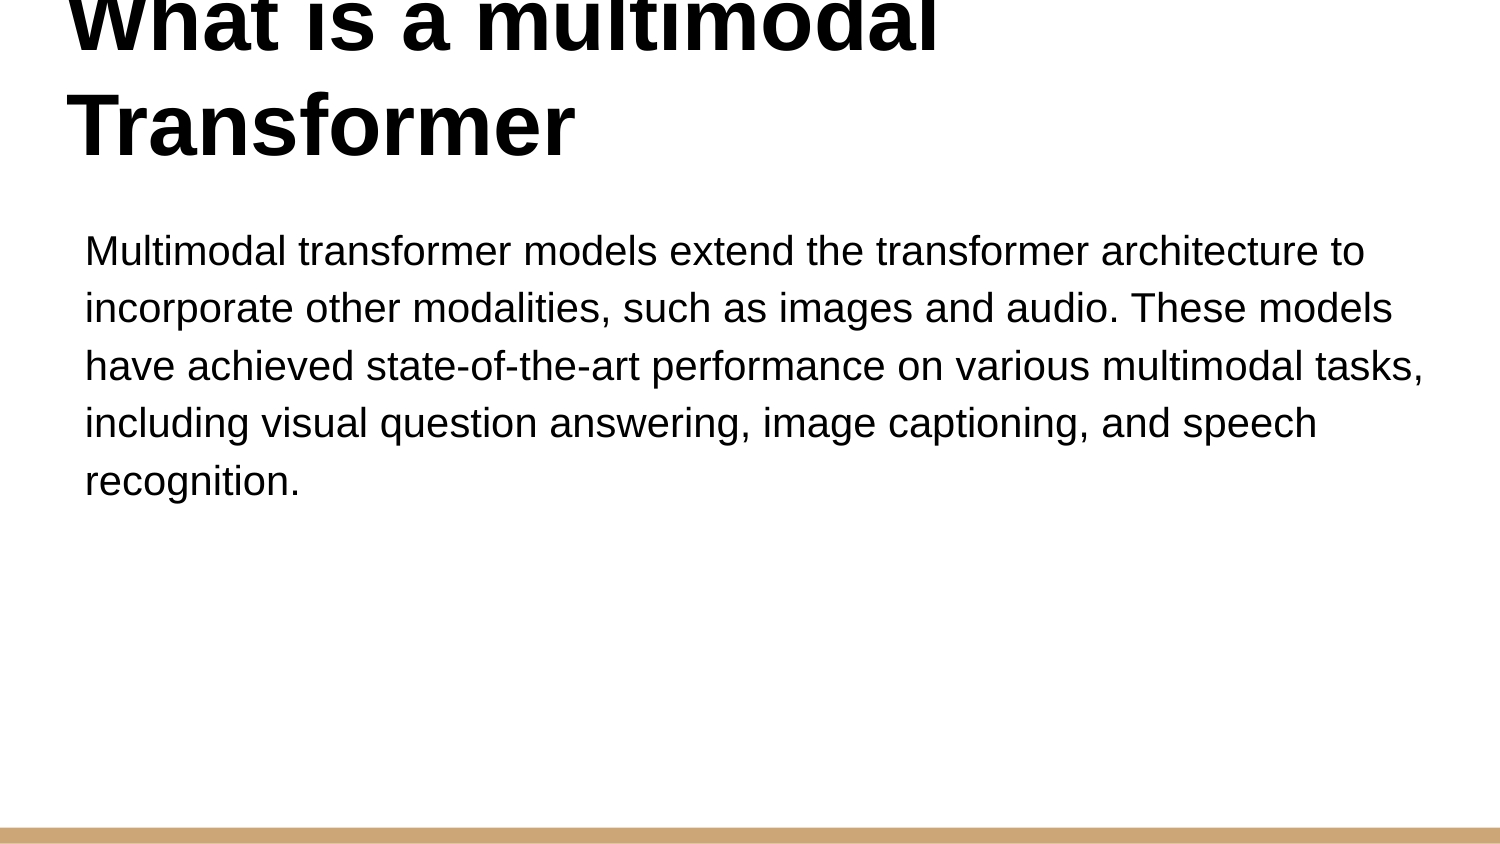

# What is a multimodal Transformer
Multimodal transformer models extend the transformer architecture to incorporate other modalities, such as images and audio. These models have achieved state-of-the-art performance on various multimodal tasks, including visual question answering, image captioning, and speech recognition.